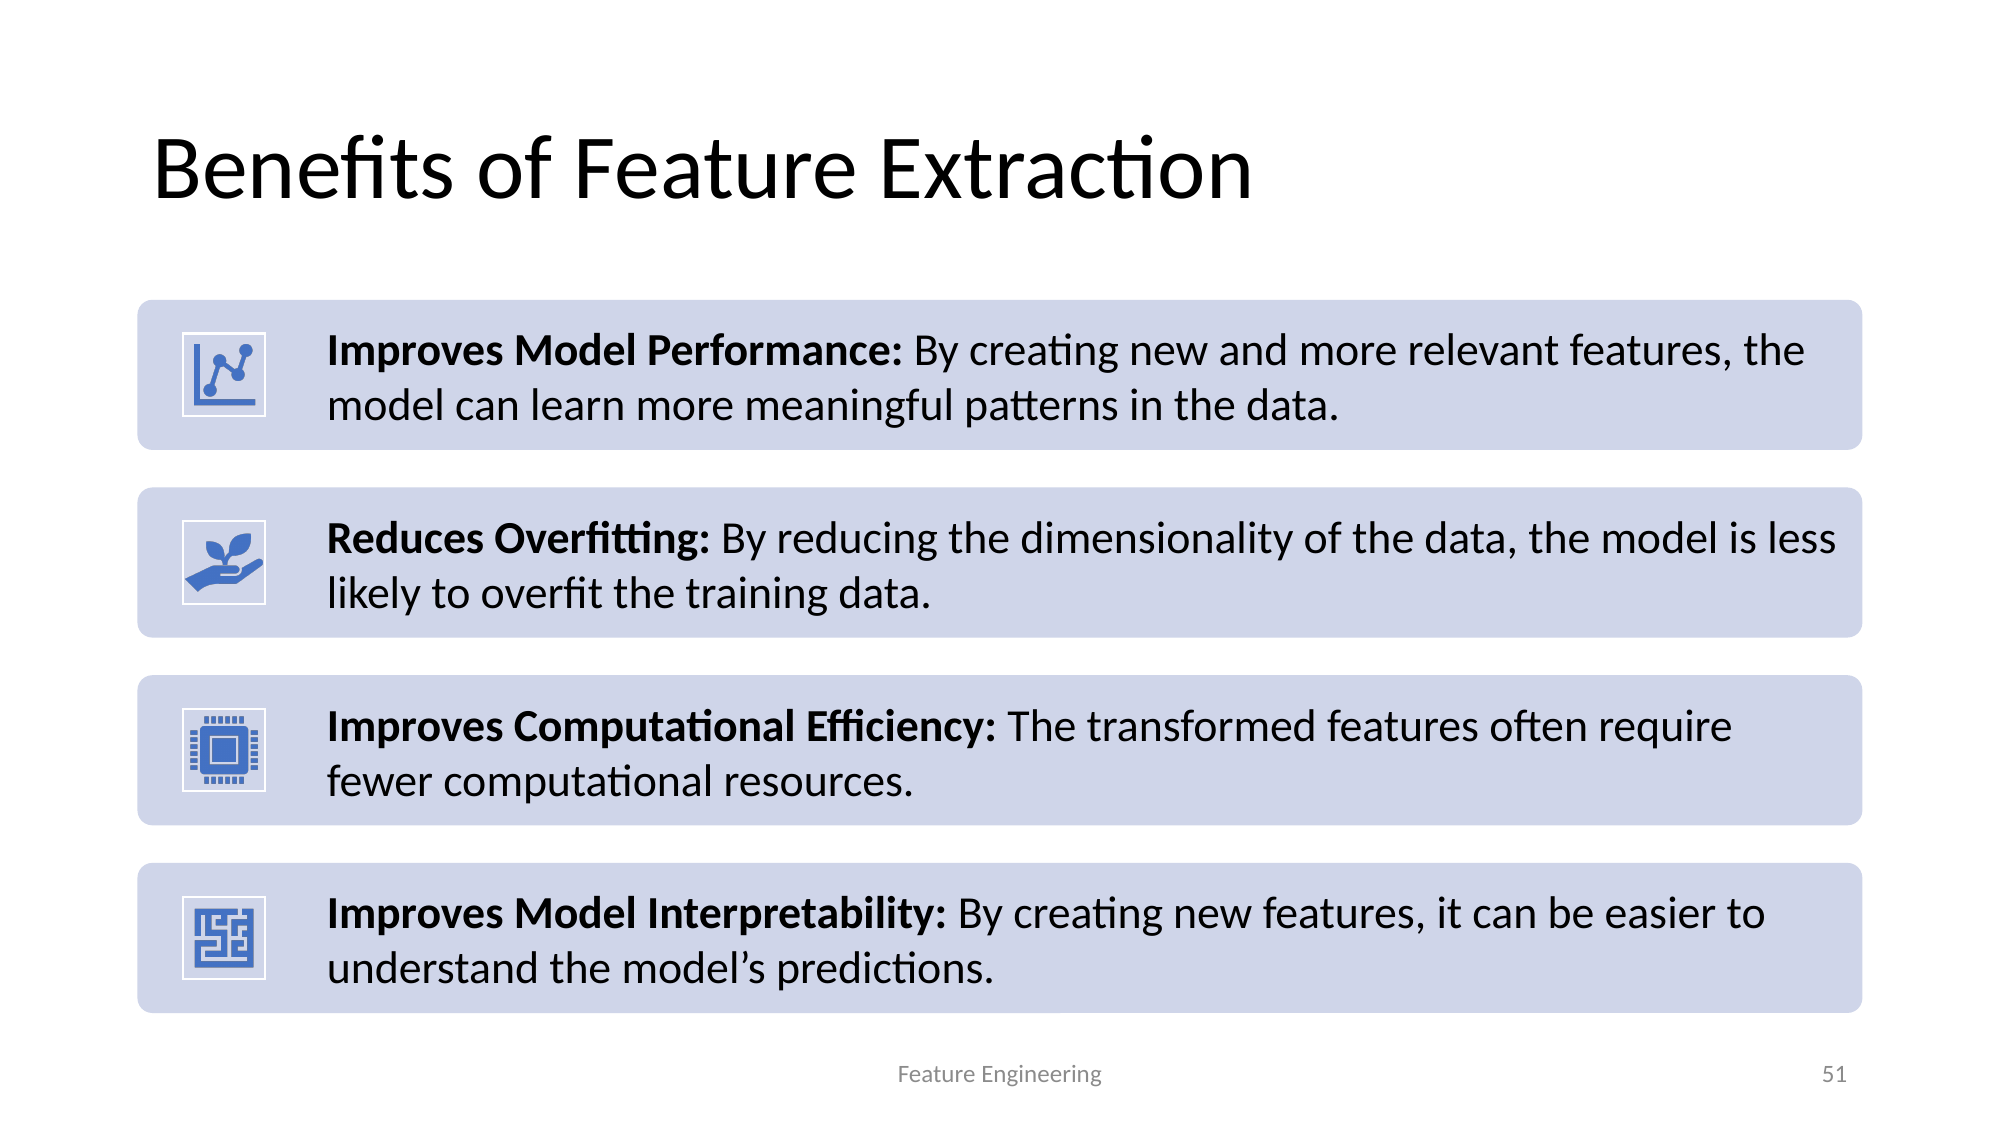

# Benefits of Feature Extraction
Improves Model Performance: By creating new and more relevant features, the model can learn more meaningful patterns in the data.
Reduces Overfitting: By reducing the dimensionality of the data, the model is less likely to overfit the training data.
Improves Computational Efficiency: The transformed features often require fewer computational resources.
Improves Model Interpretability: By creating new features, it can be easier to understand the model’s predictions.
Feature Engineering
51